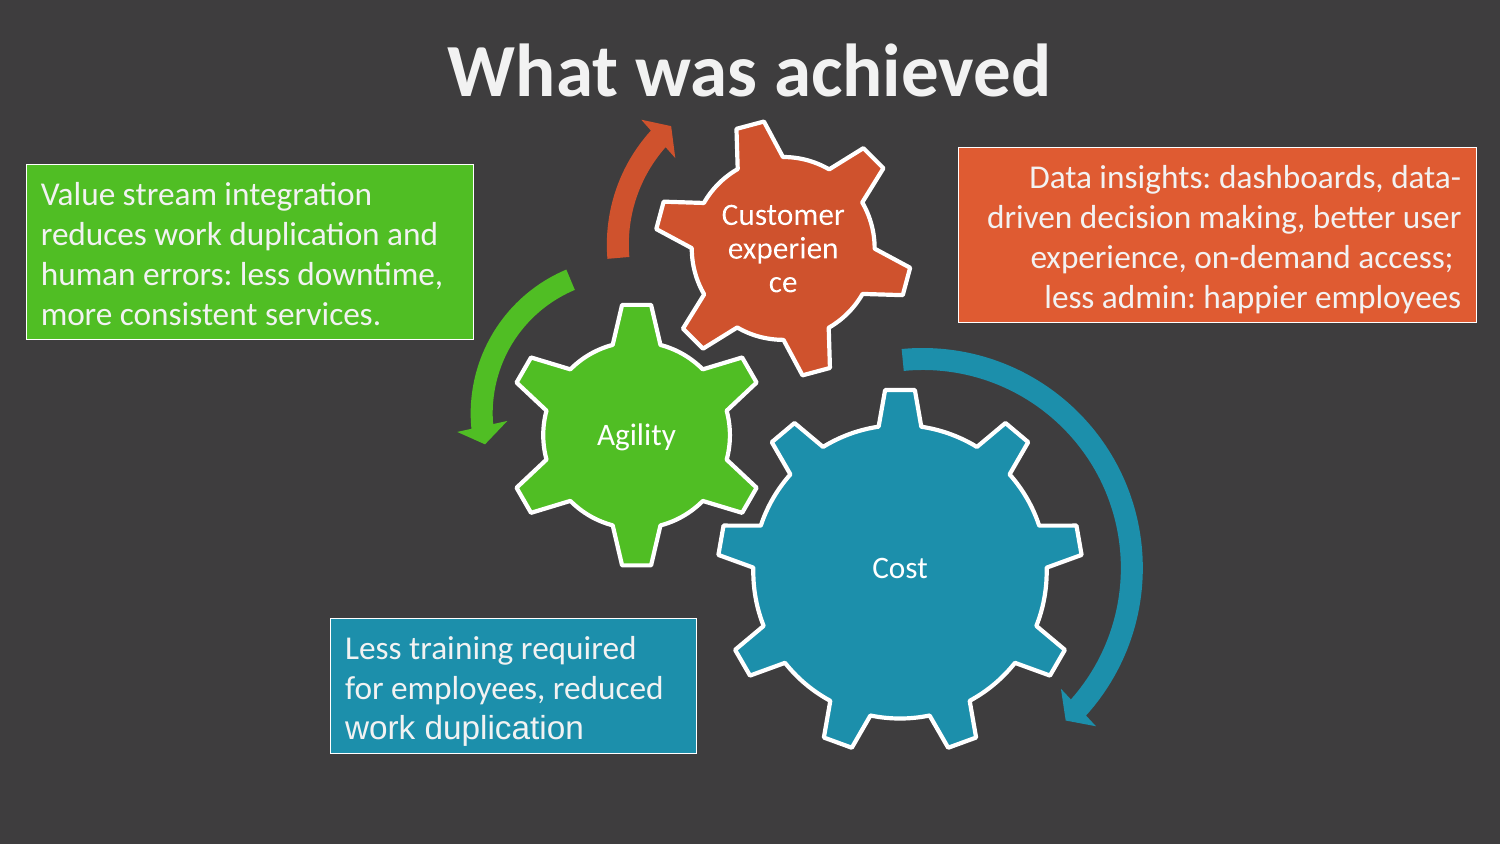

# What was achieved
Cost
Agility
Customer experience
Data insights: dashboards, data-driven decision making, better user experience, on-demand access;
less admin: happier employees
Value stream integration reduces work duplication and human errors: less downtime, more consistent services.
Less training required for employees, reduced work duplication